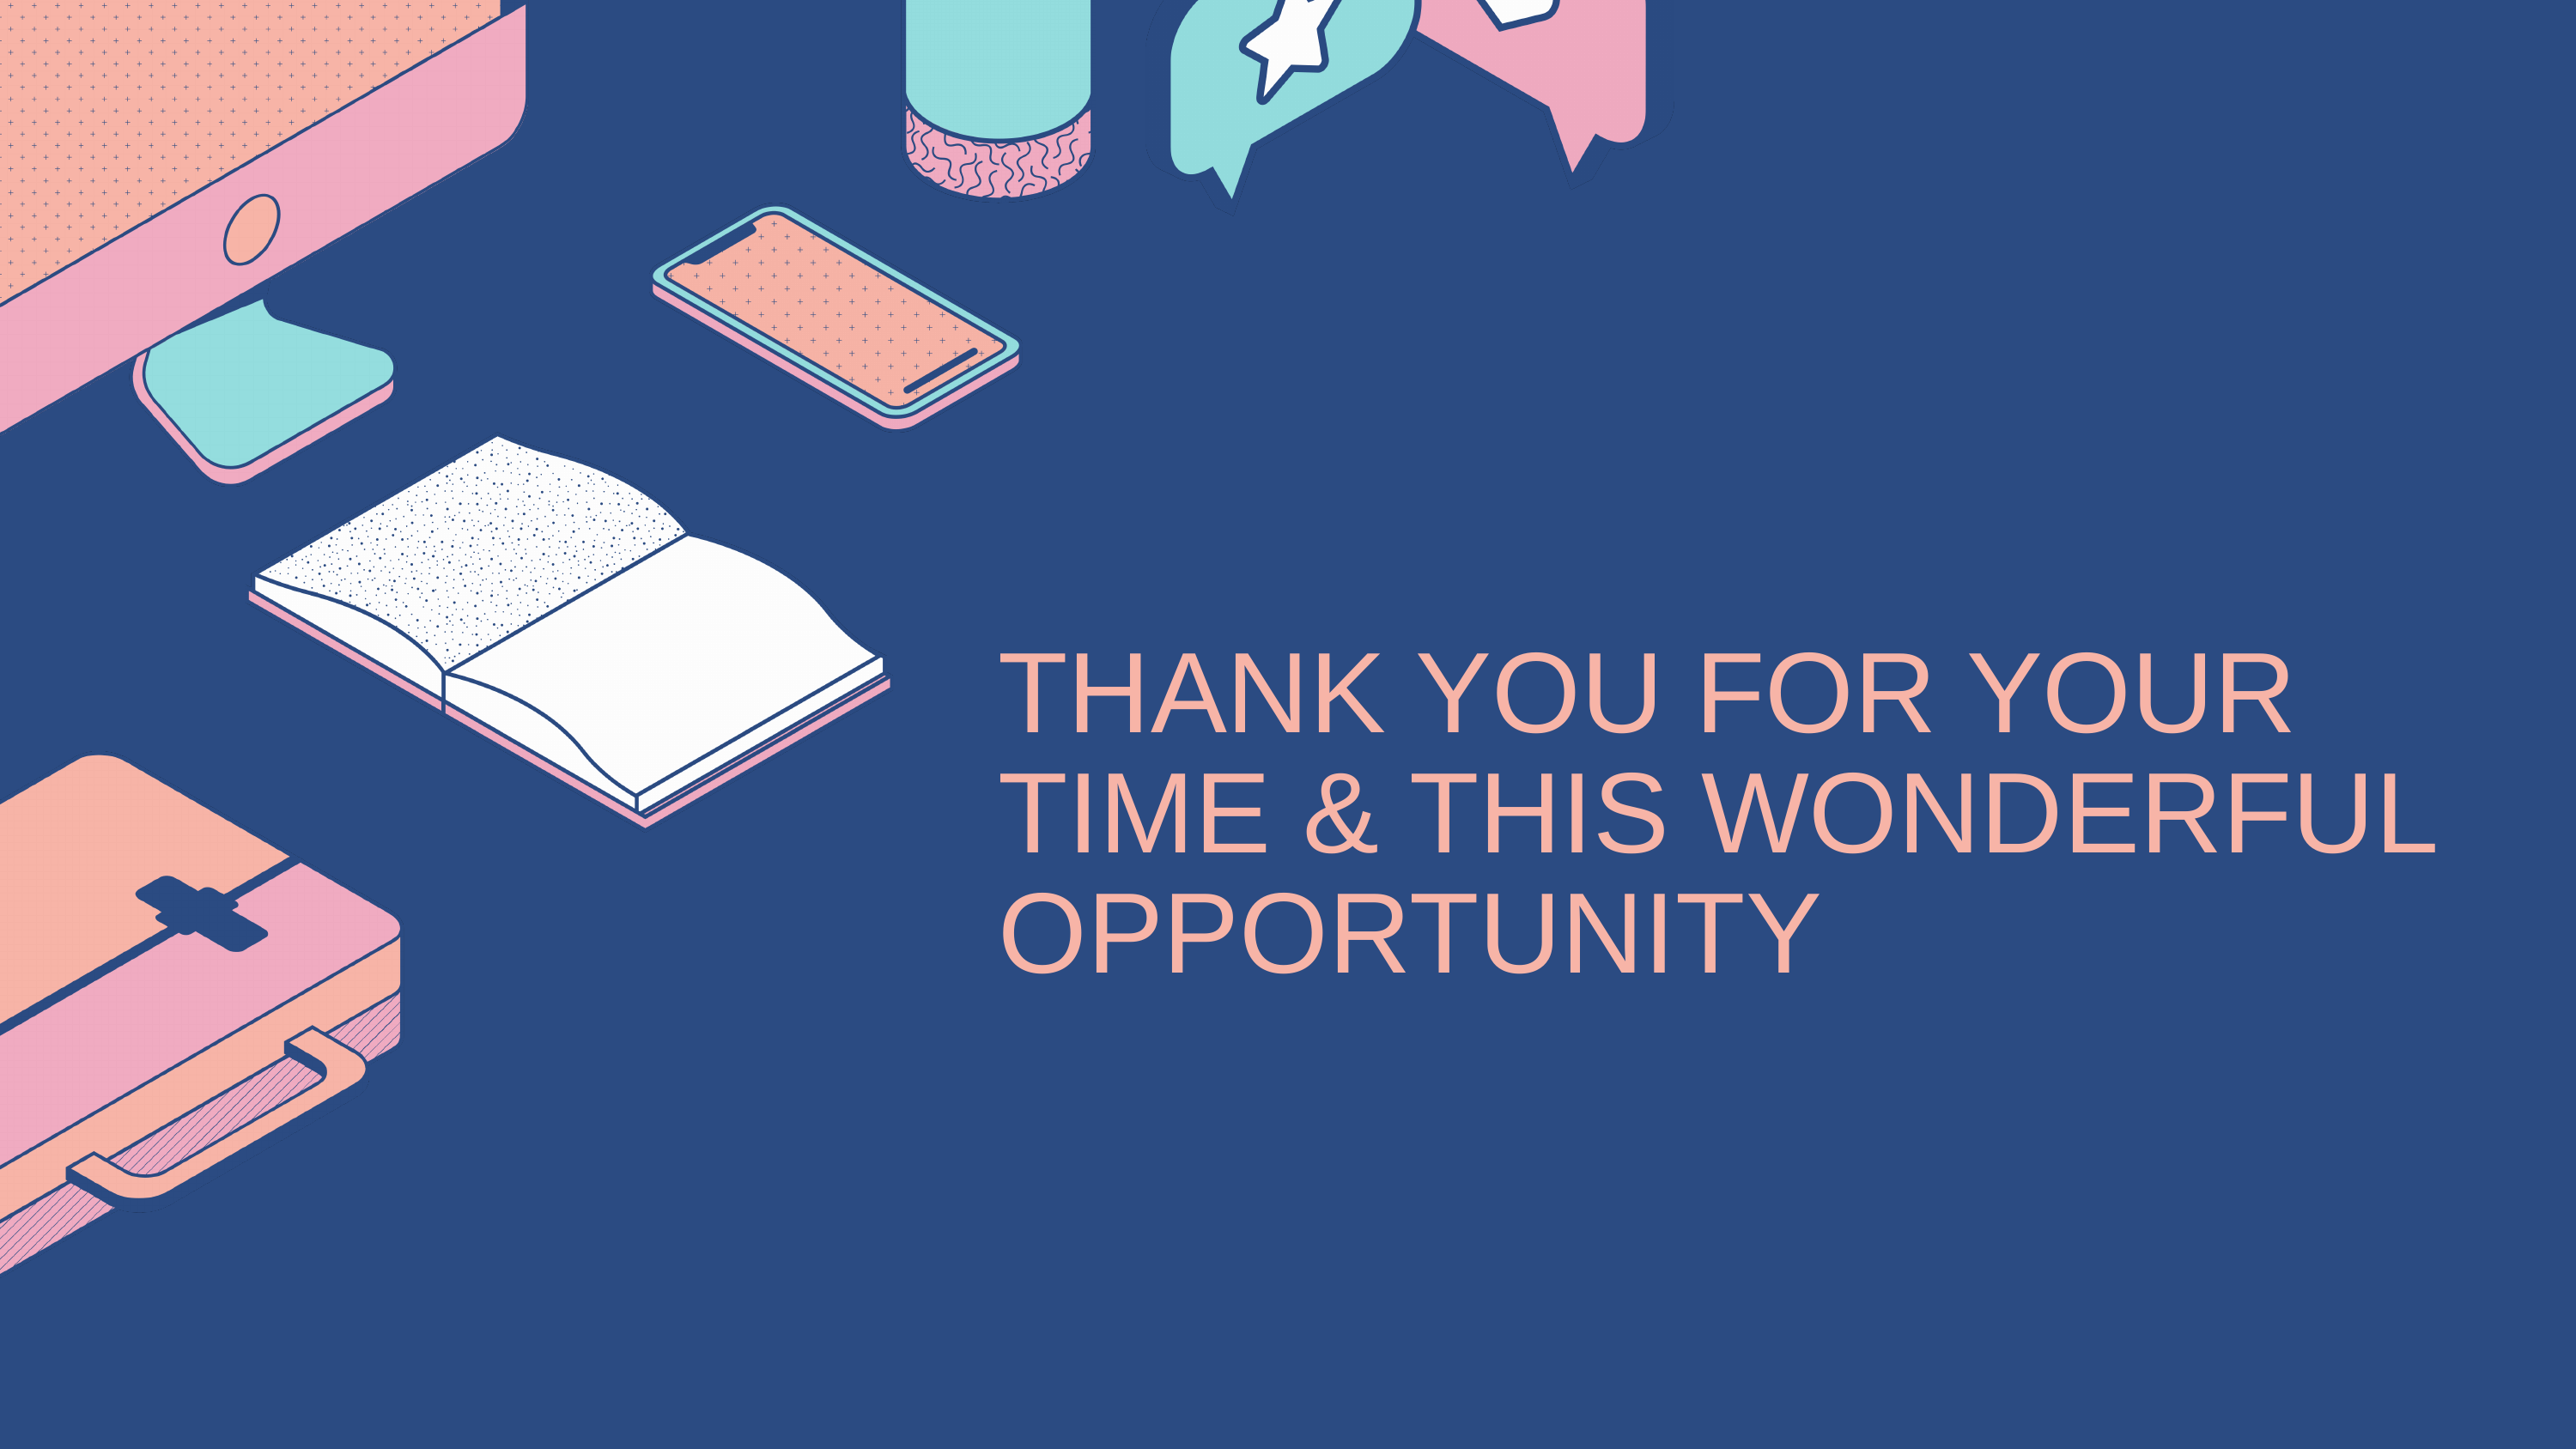

THANK YOU FOR YOUR TIME & THIS WONDERFUL OPPORTUNITY